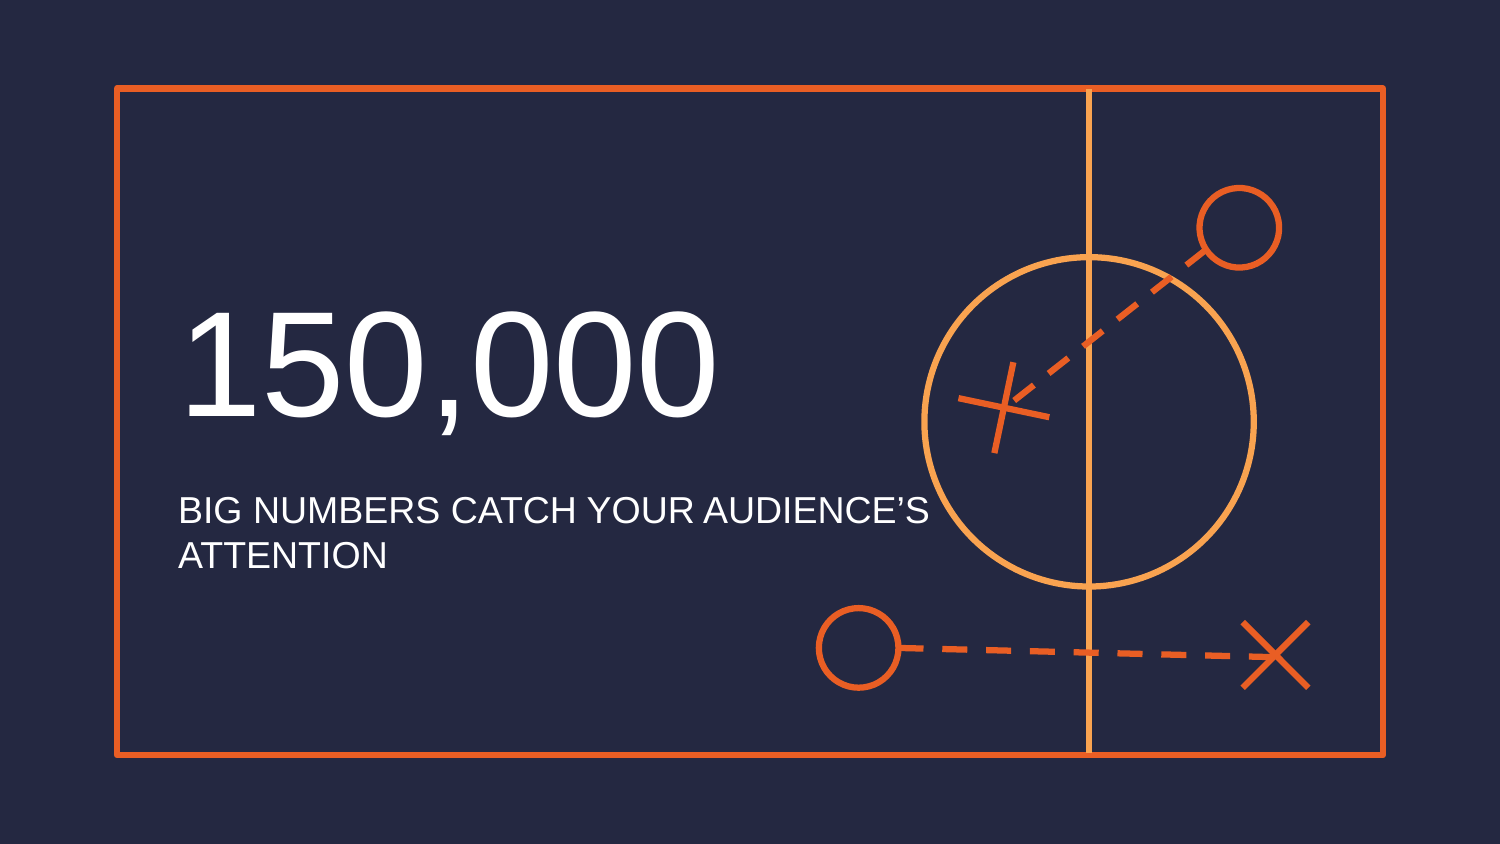

# 150,000
BIG NUMBERS CATCH YOUR AUDIENCE’S ATTENTION